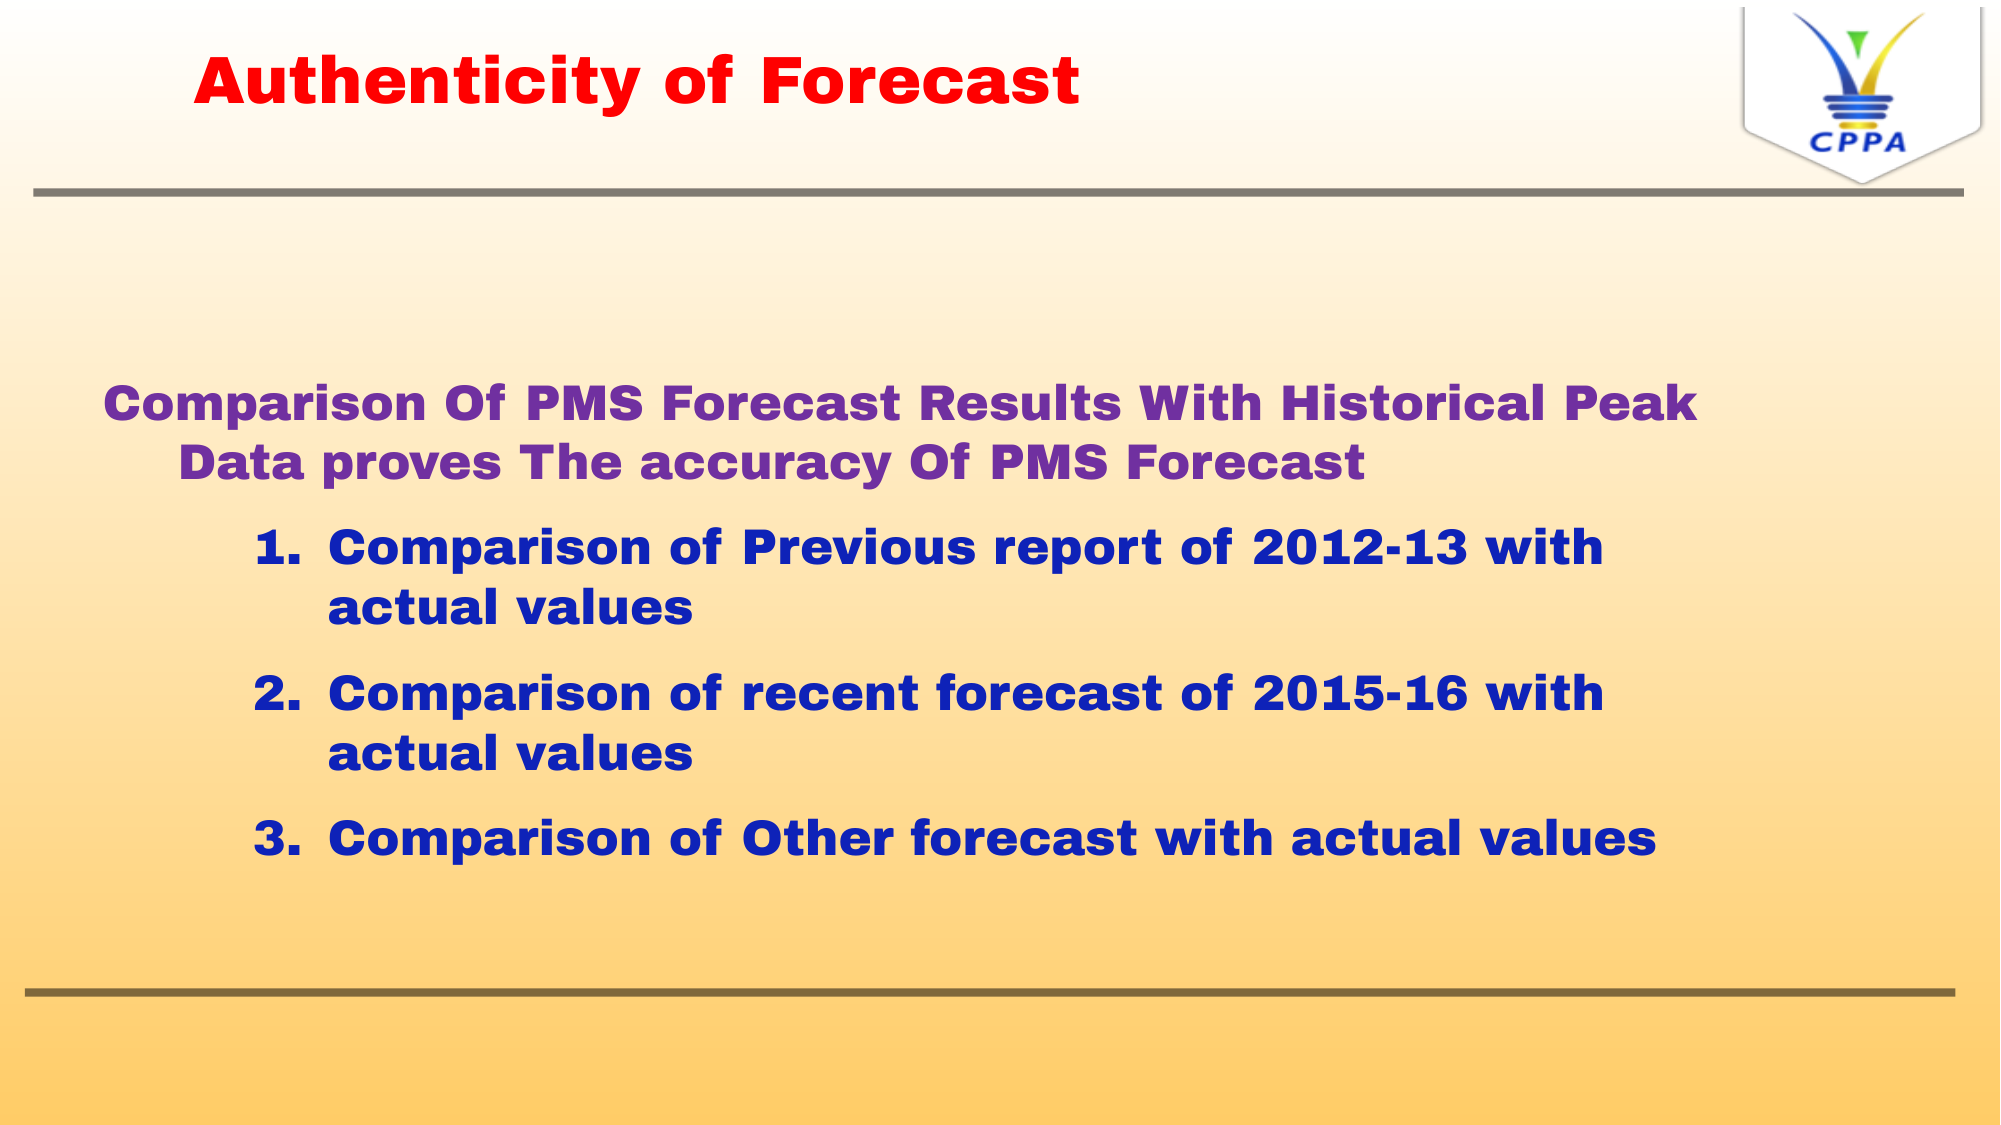

Authenticity of Forecast

Comparison Of PMS Forecast Results With Historical Peak Data proves The accuracy Of PMS Forecast
Comparison of Previous report of 2012-13 with actual values
Comparison of recent forecast of 2015-16 with actual values
Comparison of Other forecast with actual values